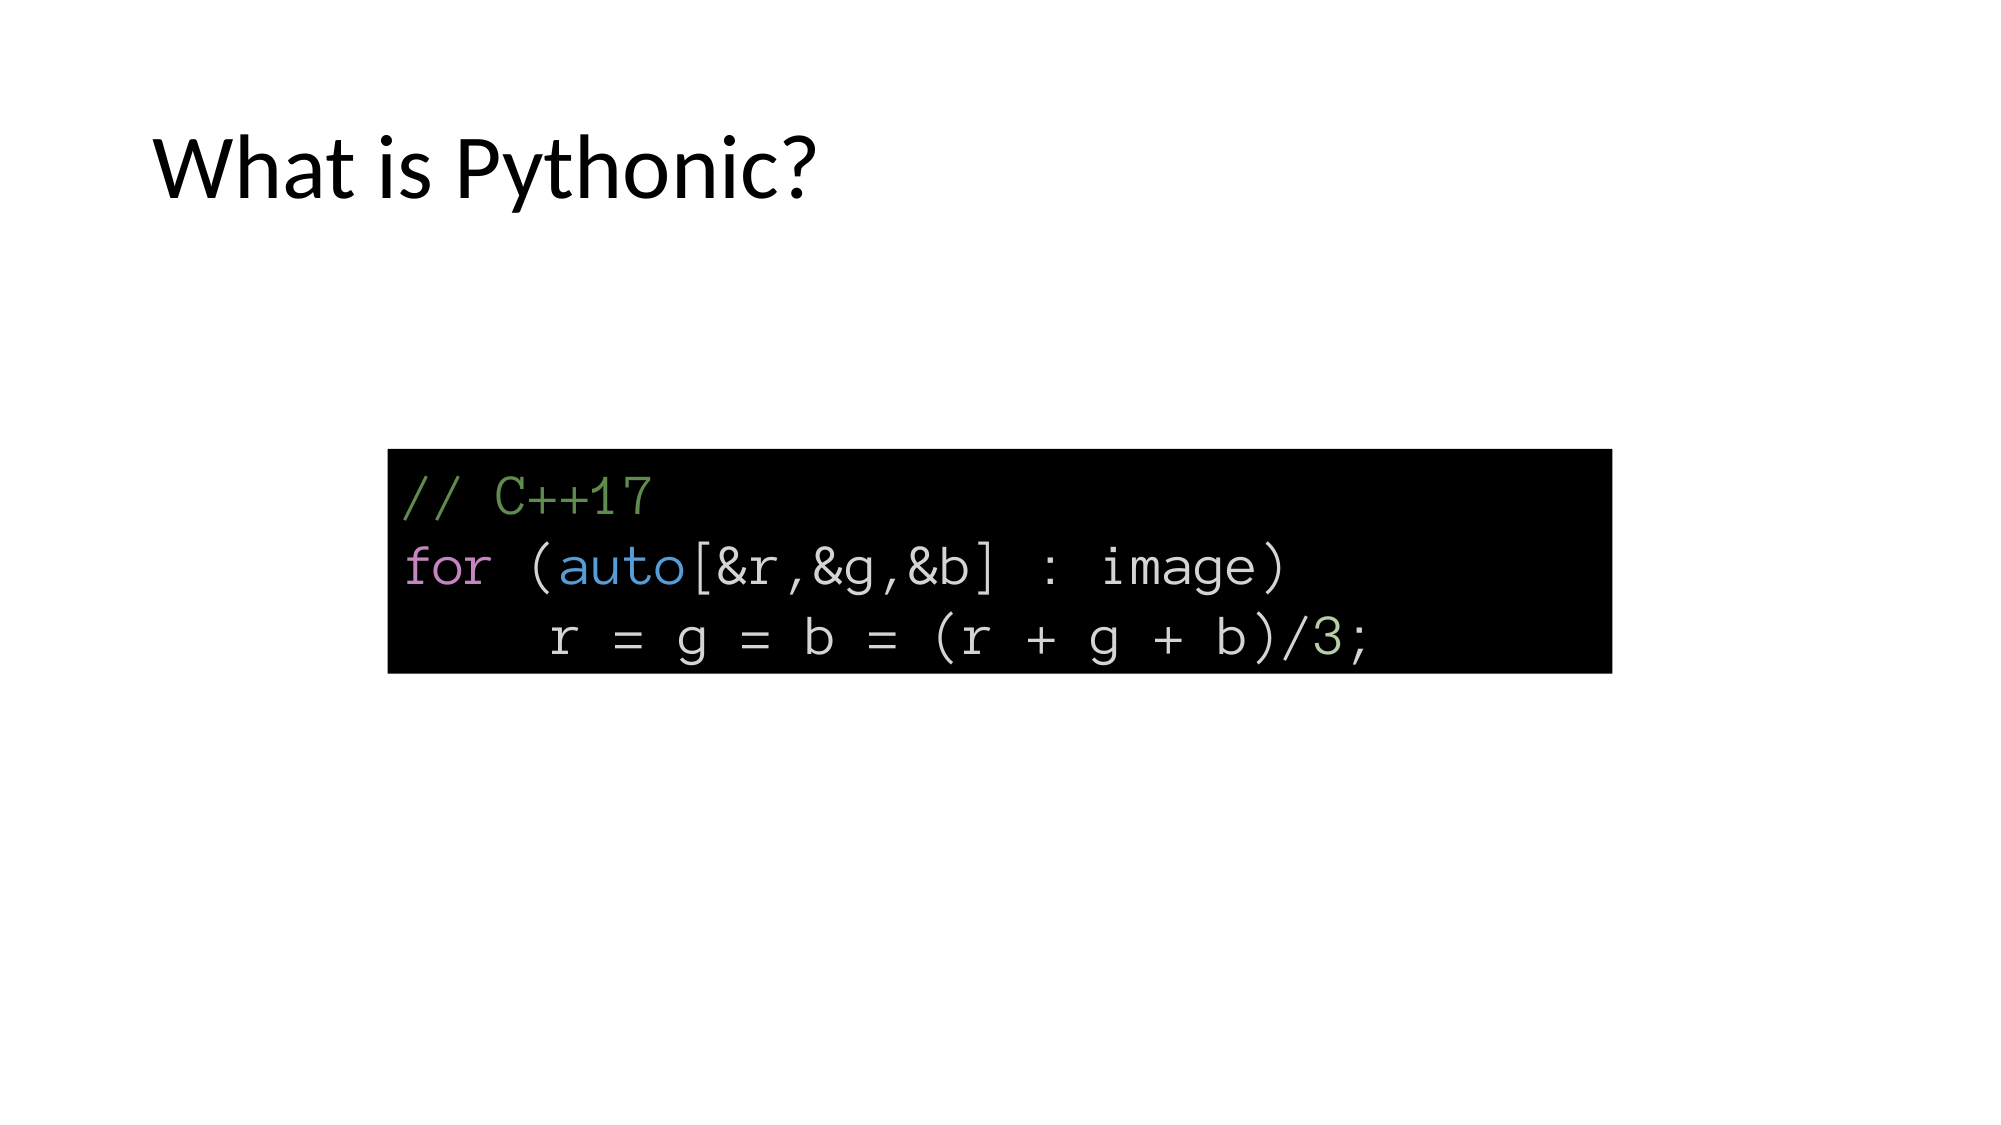

# What is Pythonic?
// C++17
for (auto[&r,&g,&b] : image)
	r = g = b = (r + g + b)/3;